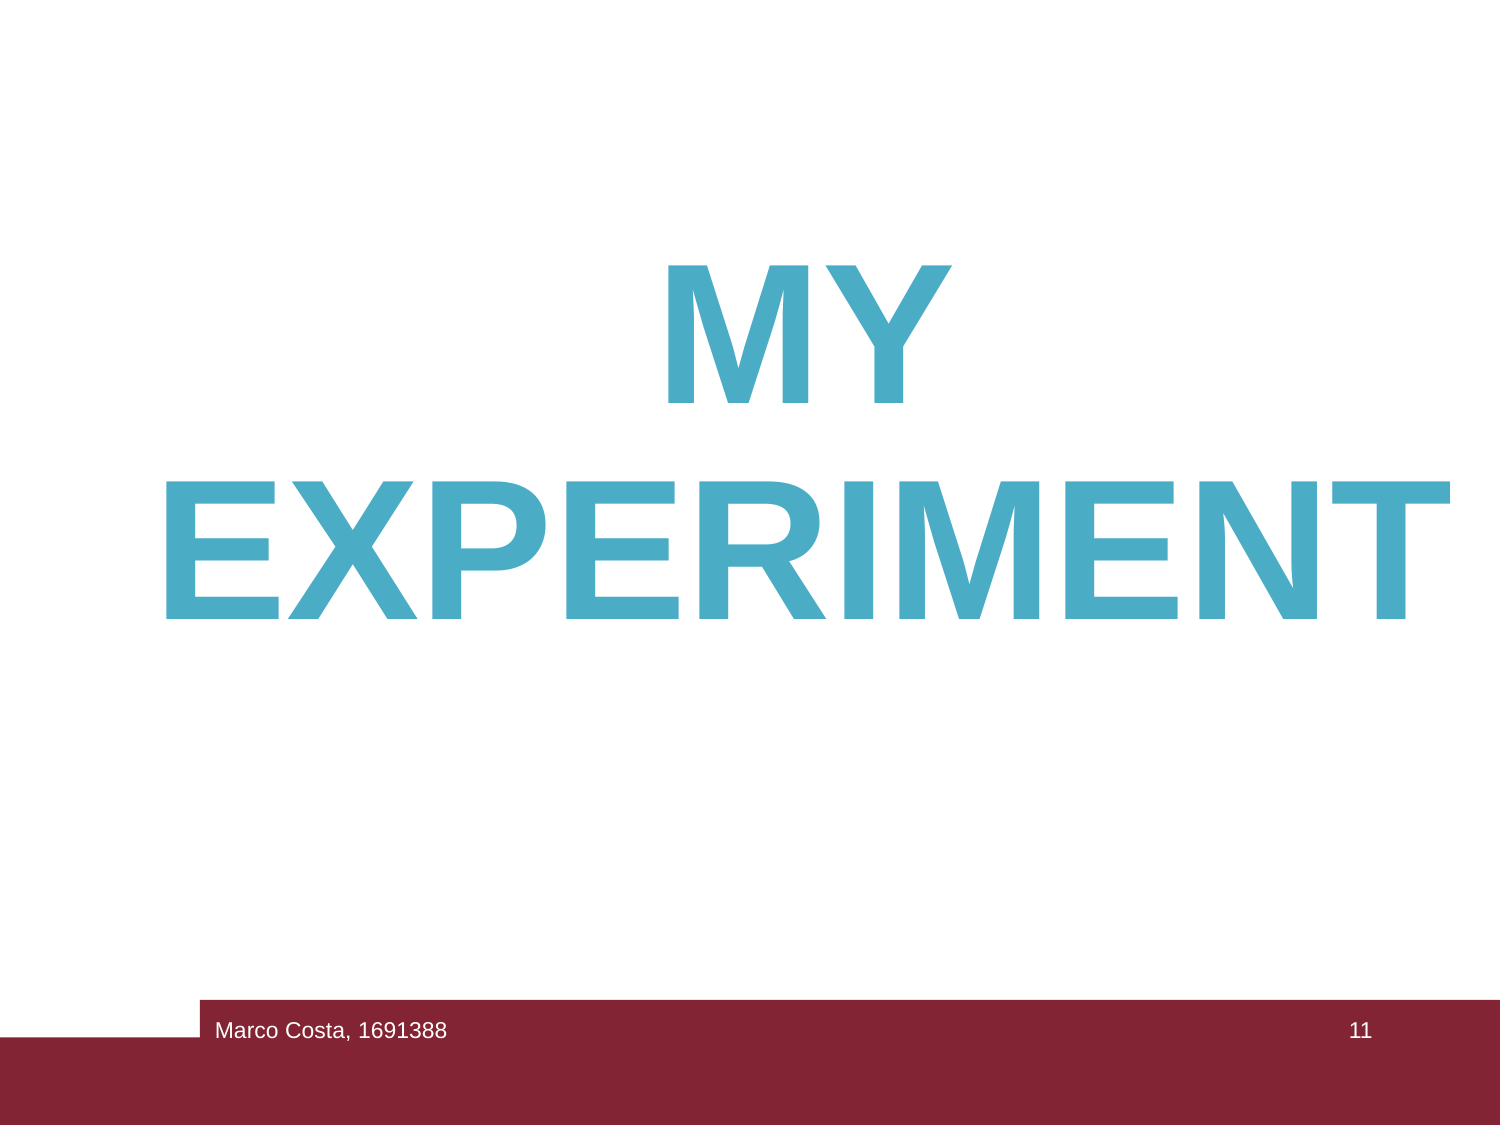

# MY EXPERIMENT
Marco Costa, 1691388
11